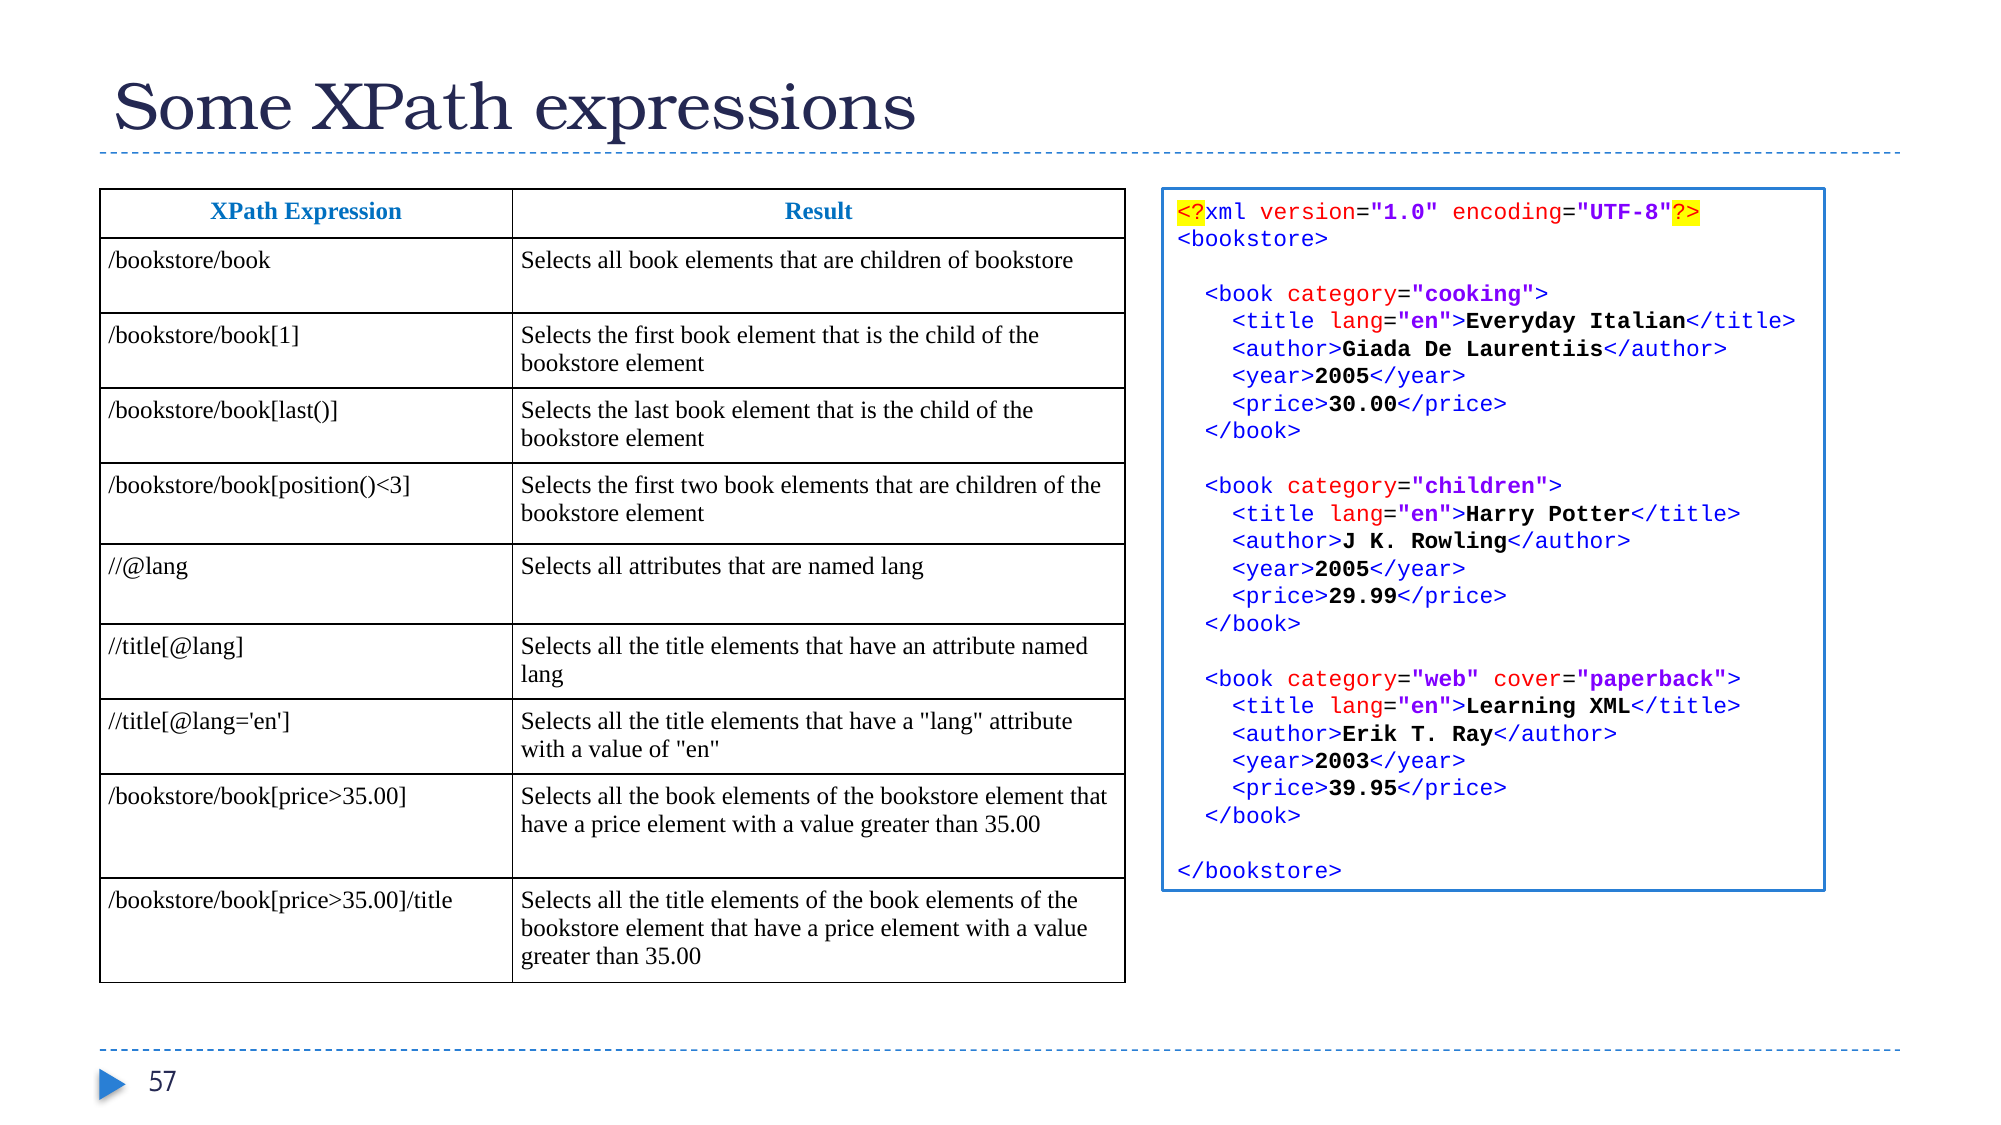

# Some XPath expressions
| XPath Expression | Result |
| --- | --- |
| /bookstore/book | Selects all book elements that are children of bookstore |
| /bookstore/book[1] | Selects the first book element that is the child of the bookstore element |
| /bookstore/book[last()] | Selects the last book element that is the child of the bookstore element |
| /bookstore/book[position()<3] | Selects the first two book elements that are children of the bookstore element |
| //@lang | Selects all attributes that are named lang |
| //title[@lang] | Selects all the title elements that have an attribute named lang |
| //title[@lang='en'] | Selects all the title elements that have a "lang" attribute with a value of "en" |
| /bookstore/book[price>35.00] | Selects all the book elements of the bookstore element that have a price element with a value greater than 35.00 |
| /bookstore/book[price>35.00]/title | Selects all the title elements of the book elements of the bookstore element that have a price element with a value greater than 35.00 |
<?xml version="1.0" encoding="UTF-8"?>
<bookstore>

  <book category="cooking">
    <title lang="en">Everyday Italian</title>
    <author>Giada De Laurentiis</author>
    <year>2005</year>
    <price>30.00</price>
  </book>

  <book category="children">
    <title lang="en">Harry Potter</title>
    <author>J K. Rowling</author>
    <year>2005</year>
    <price>29.99</price>
  </book>

  <book category="web" cover="paperback">
    <title lang="en">Learning XML</title>
    <author>Erik T. Ray</author>
    <year>2003</year>
    <price>39.95</price>
  </book>

</bookstore>
57